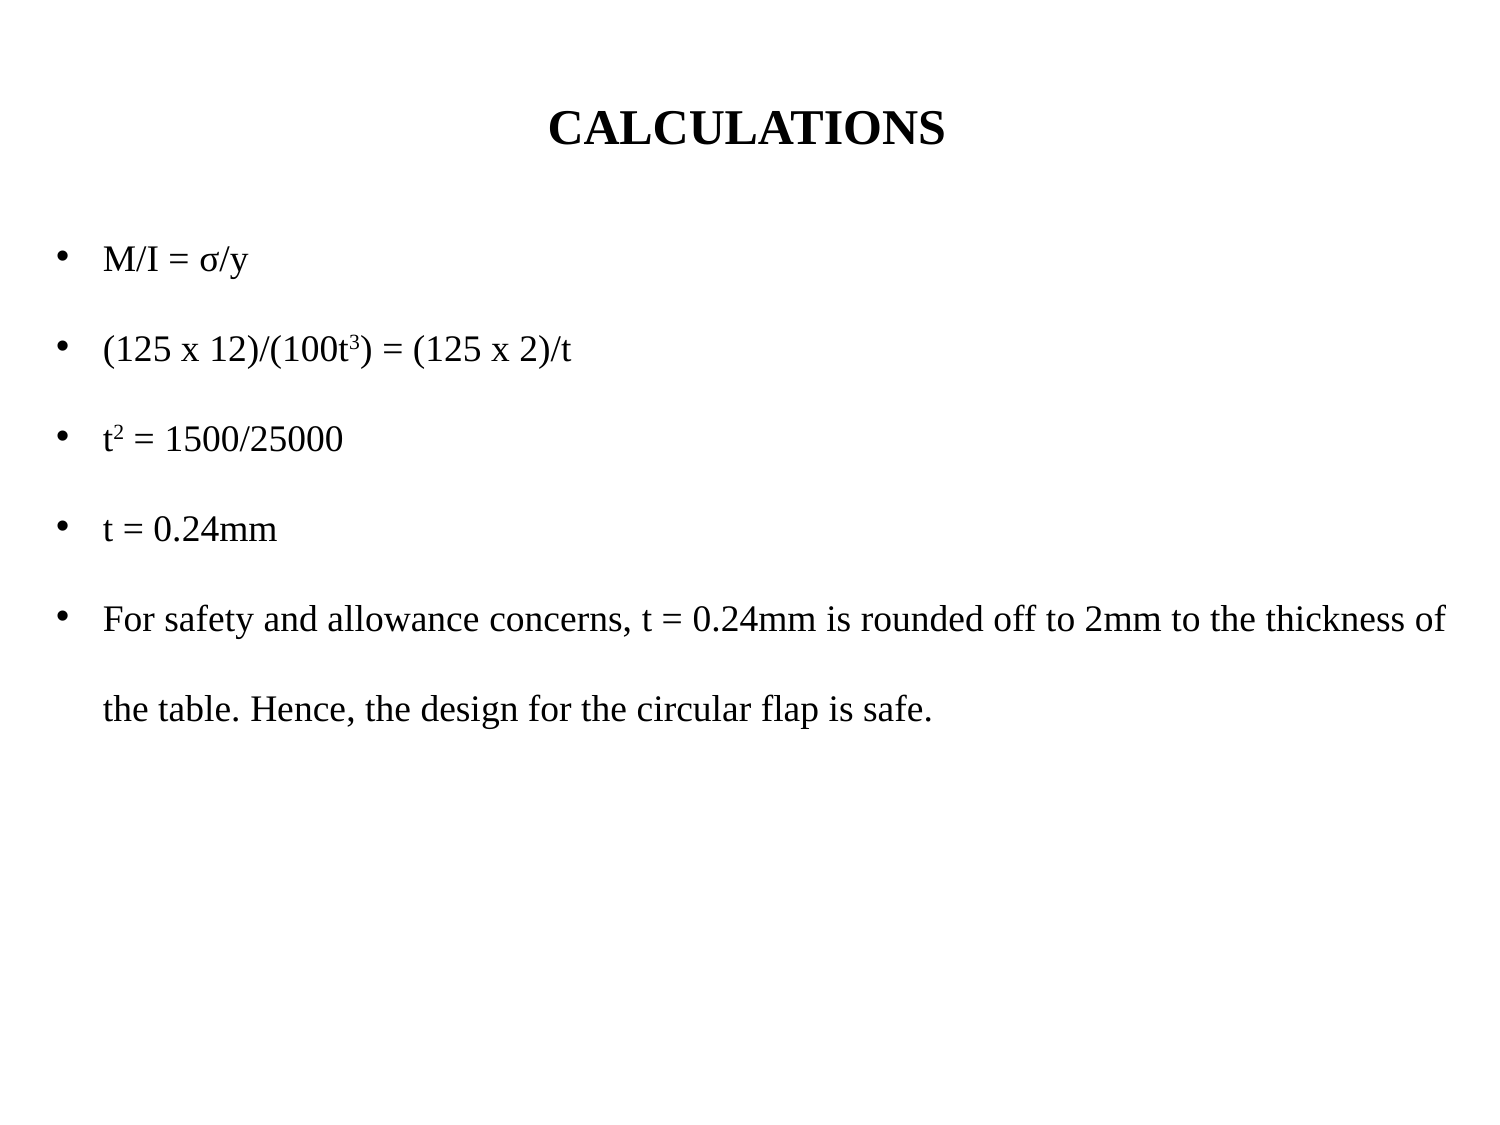

# CALCULATIONS
M/I = σ/y
(125 x 12)/(100t3) = (125 x 2)/t
t2 = 1500/25000
t = 0.24mm
For safety and allowance concerns, t = 0.24mm is rounded off to 2mm to the thickness of the table. Hence, the design for the circular flap is safe.